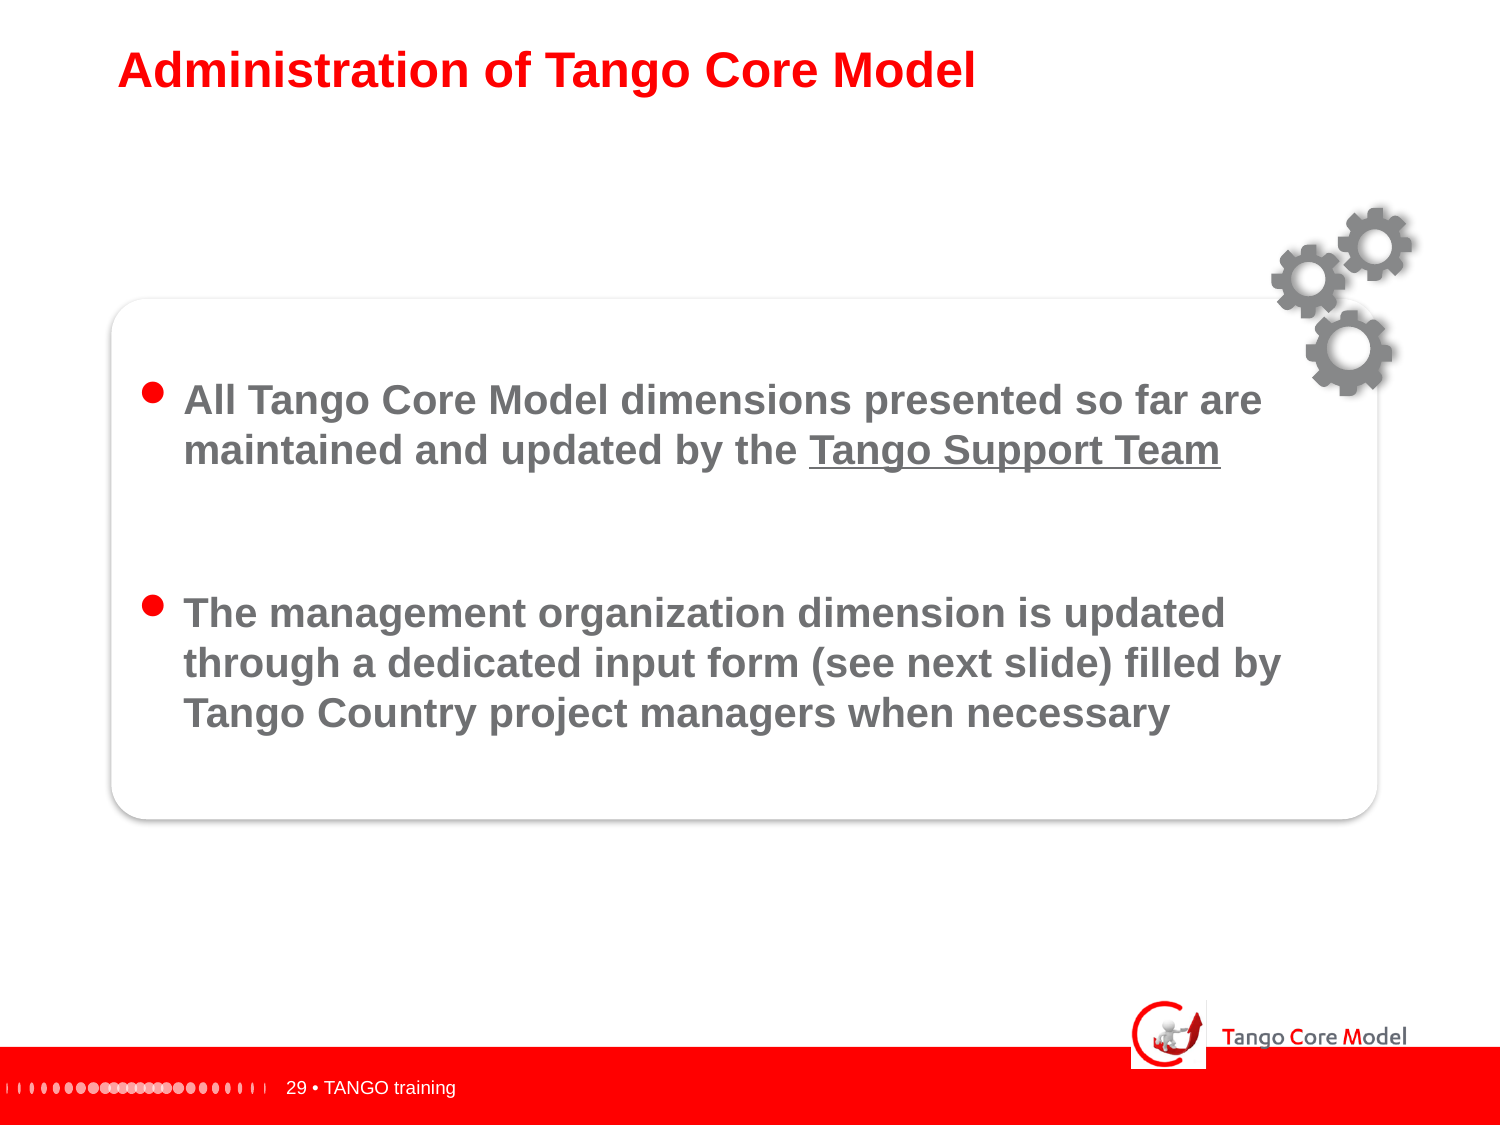

Administration of Tango Core Model

All Tango Core Model dimensions presented so far are maintained and updated by the Tango Support Team

The management organization dimension is updated through a dedicated input form (see next slide) filled by Tango Country project managers when necessary
29 •
 TANGO training